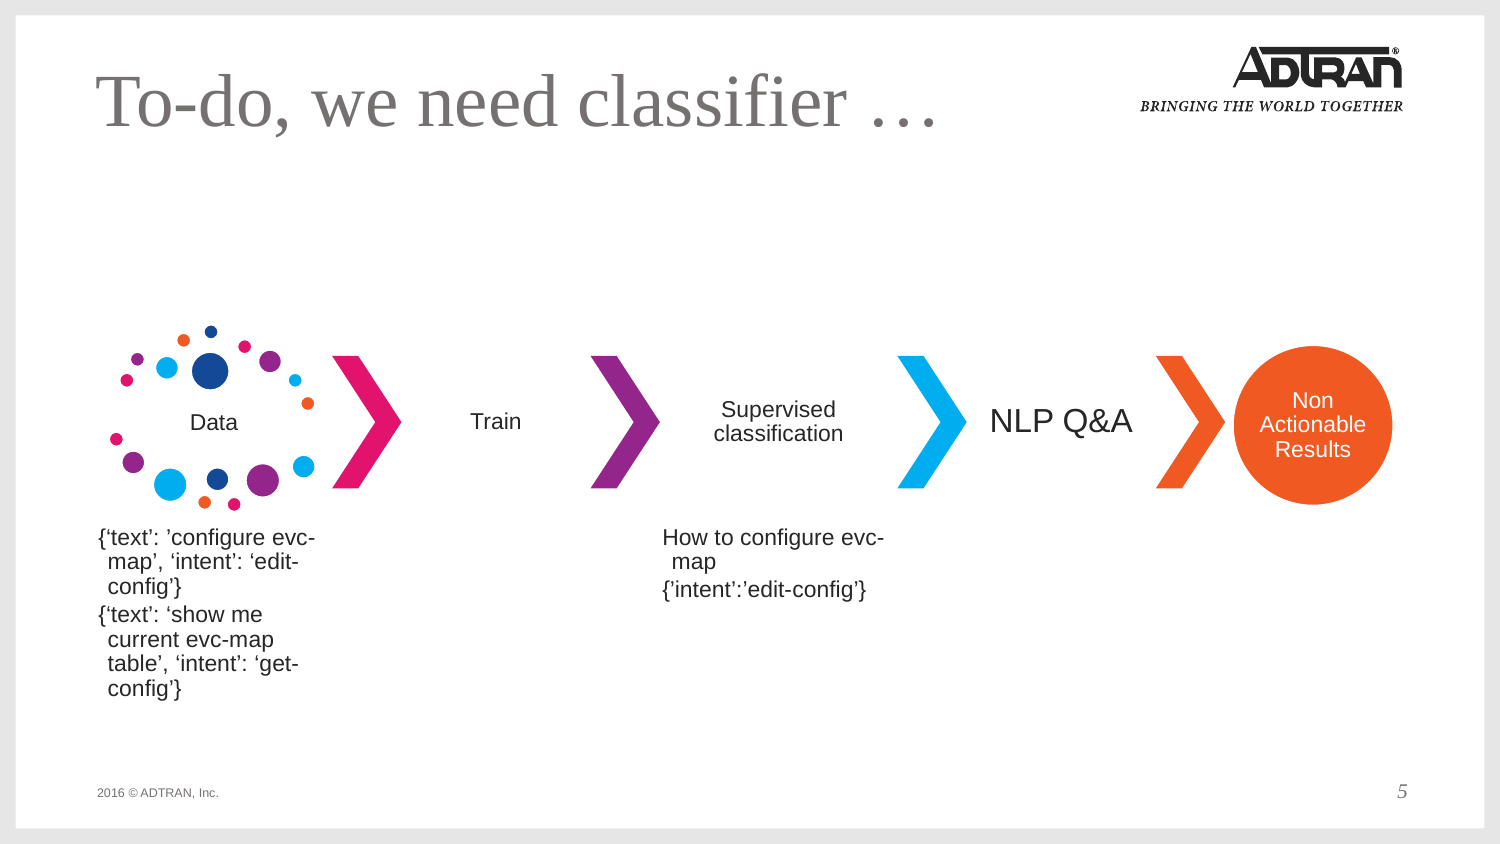

# To-do, we need classifier …
Data
{‘text’: ’configure evc-map’, ‘intent’: ‘edit-config’}
{‘text’: ‘show me current evc-map table’, ‘intent’: ‘get-config’}
Train
Supervised classification
How to configure evc-map
{’intent’:’edit-config’}
NLP Q&A
Non Actionable Results
5